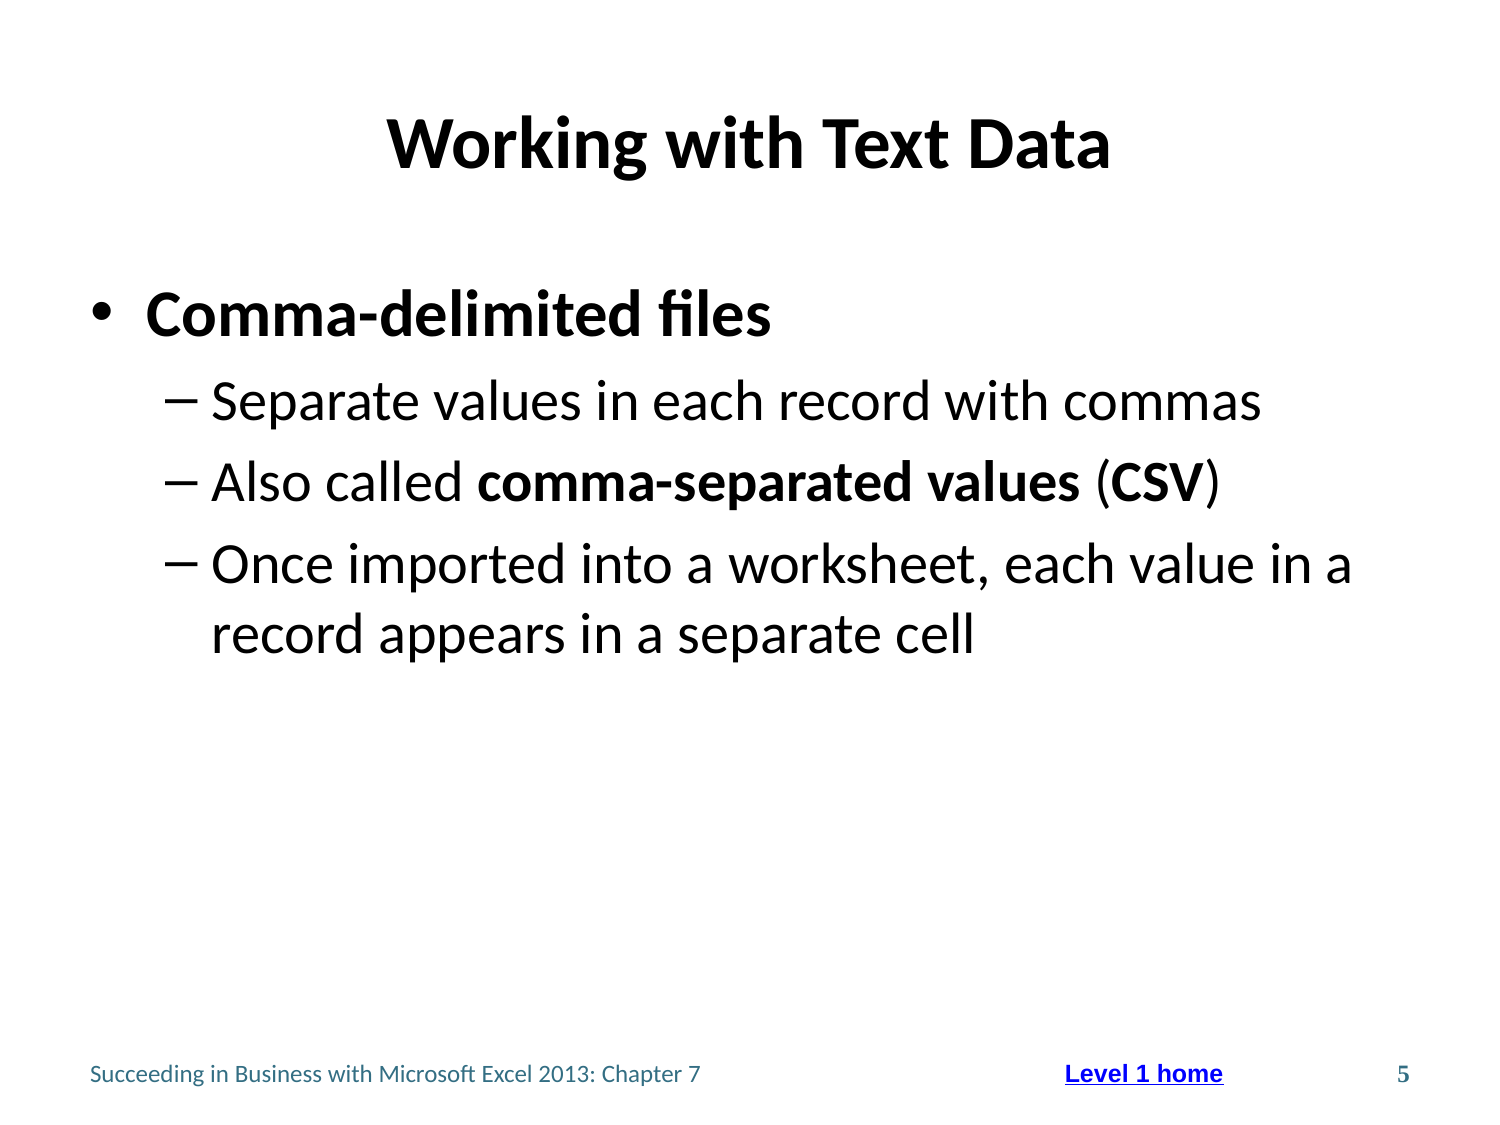

# Working with Text Data
Comma-delimited files
Separate values in each record with commas
Also called comma-separated values (CSV)
Once imported into a worksheet, each value in a record appears in a separate cell
Succeeding in Business with Microsoft Excel 2013: Chapter 7
5
Level 1 home